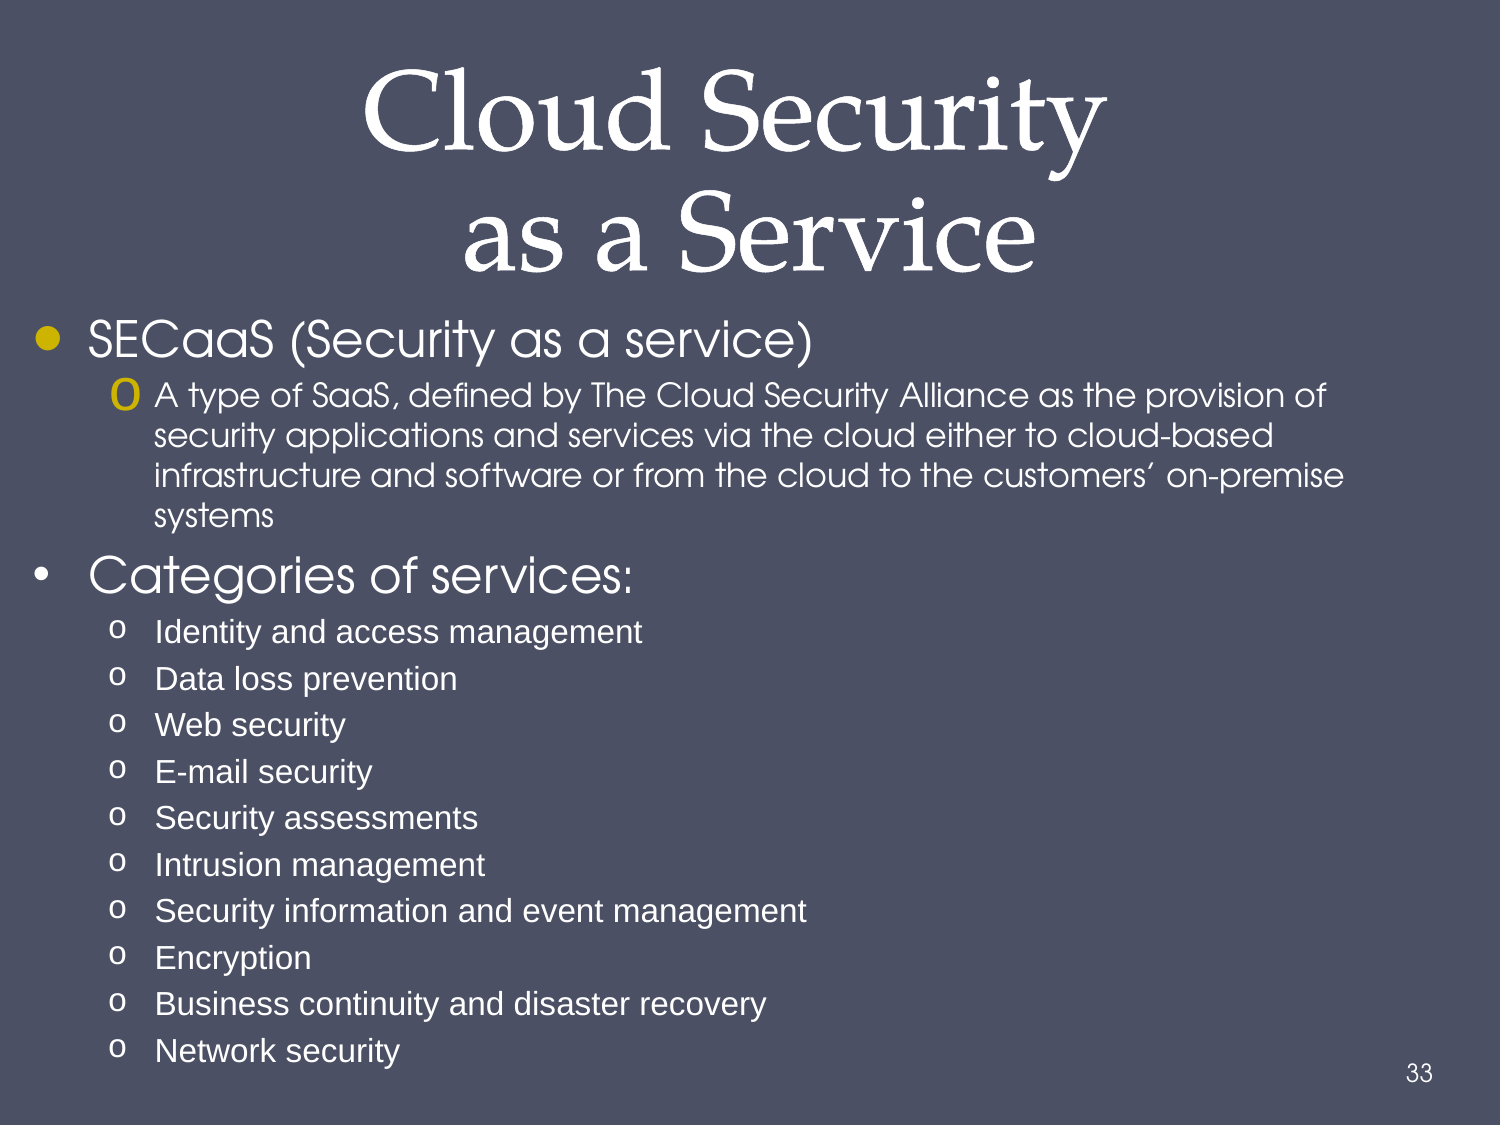

# Cloud Security as a Service
SECaaS (Security as a service)
A type of SaaS, defined by The Cloud Security Alliance as the provision of security applications and services via the cloud either to cloud-based infrastructure and software or from the cloud to the customers’ on-premise systems
Categories of services:
Identity and access management
Data loss prevention
Web security
E-mail security
Security assessments
Intrusion management
Security information and event management
Encryption
Business continuity and disaster recovery
Network security

33